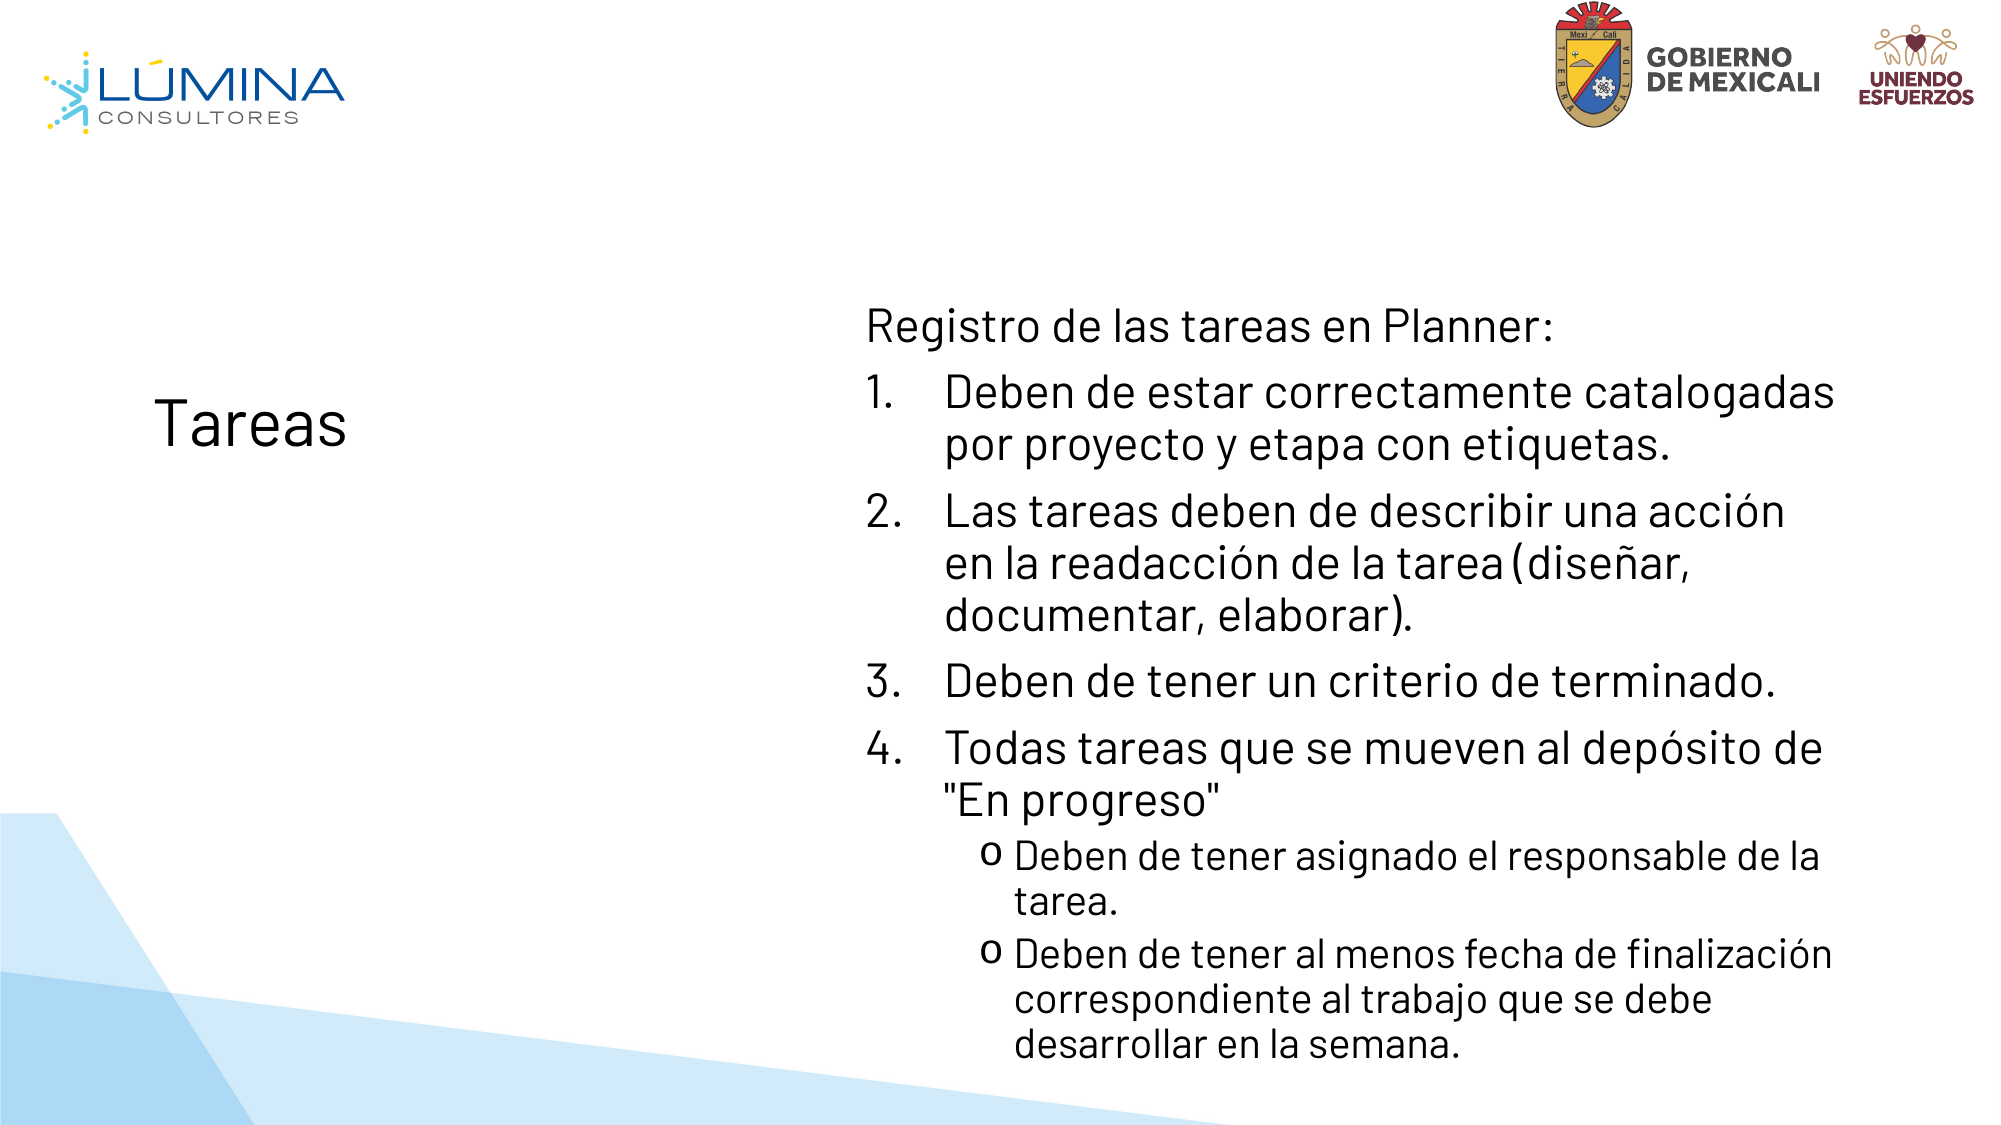

# Tareas
Registro de las tareas en Planner:
Deben de estar correctamente catalogadas por proyecto y etapa con etiquetas.
Las tareas deben de describir una acción en la readacción de la tarea (diseñar, documentar, elaborar).
Deben de tener un criterio de terminado.
Todas tareas que se mueven al depósito de "En progreso"
Deben de tener asignado el responsable de la tarea.
Deben de tener al menos fecha de finalización correspondiente al trabajo que se debe desarrollar en la semana.